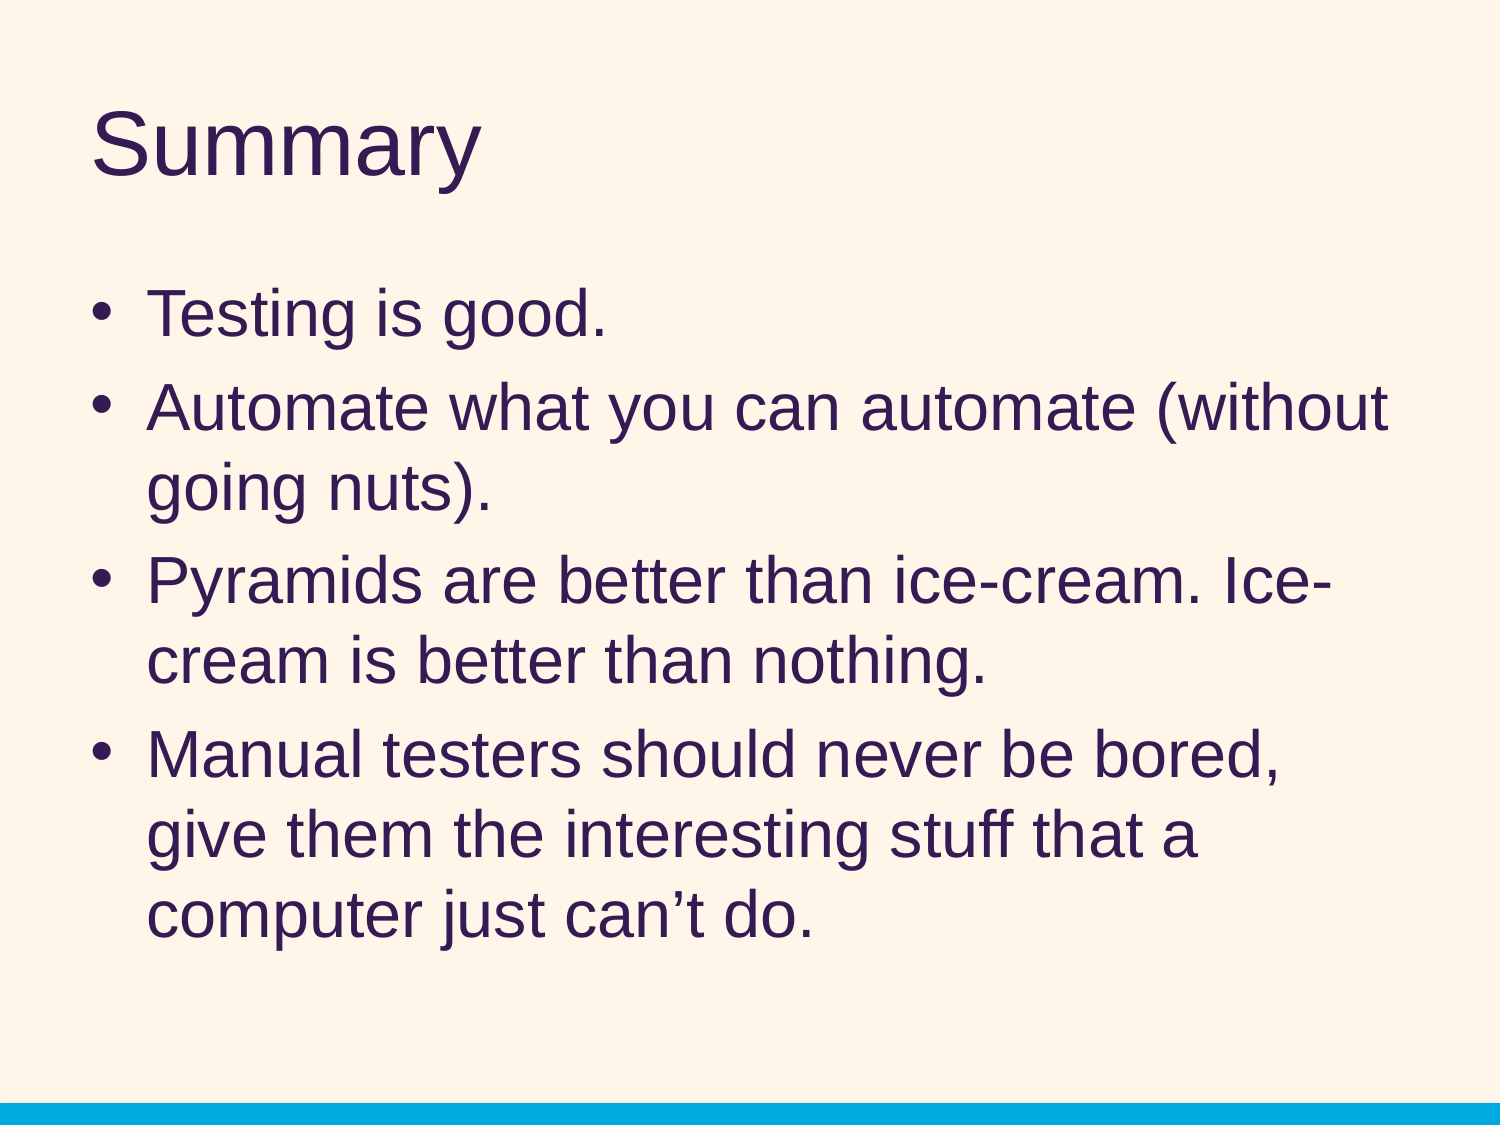

# Summary
Testing is good.
Automate what you can automate (without going nuts).
Pyramids are better than ice-cream. Ice-cream is better than nothing.
Manual testers should never be bored, give them the interesting stuff that a computer just can’t do.